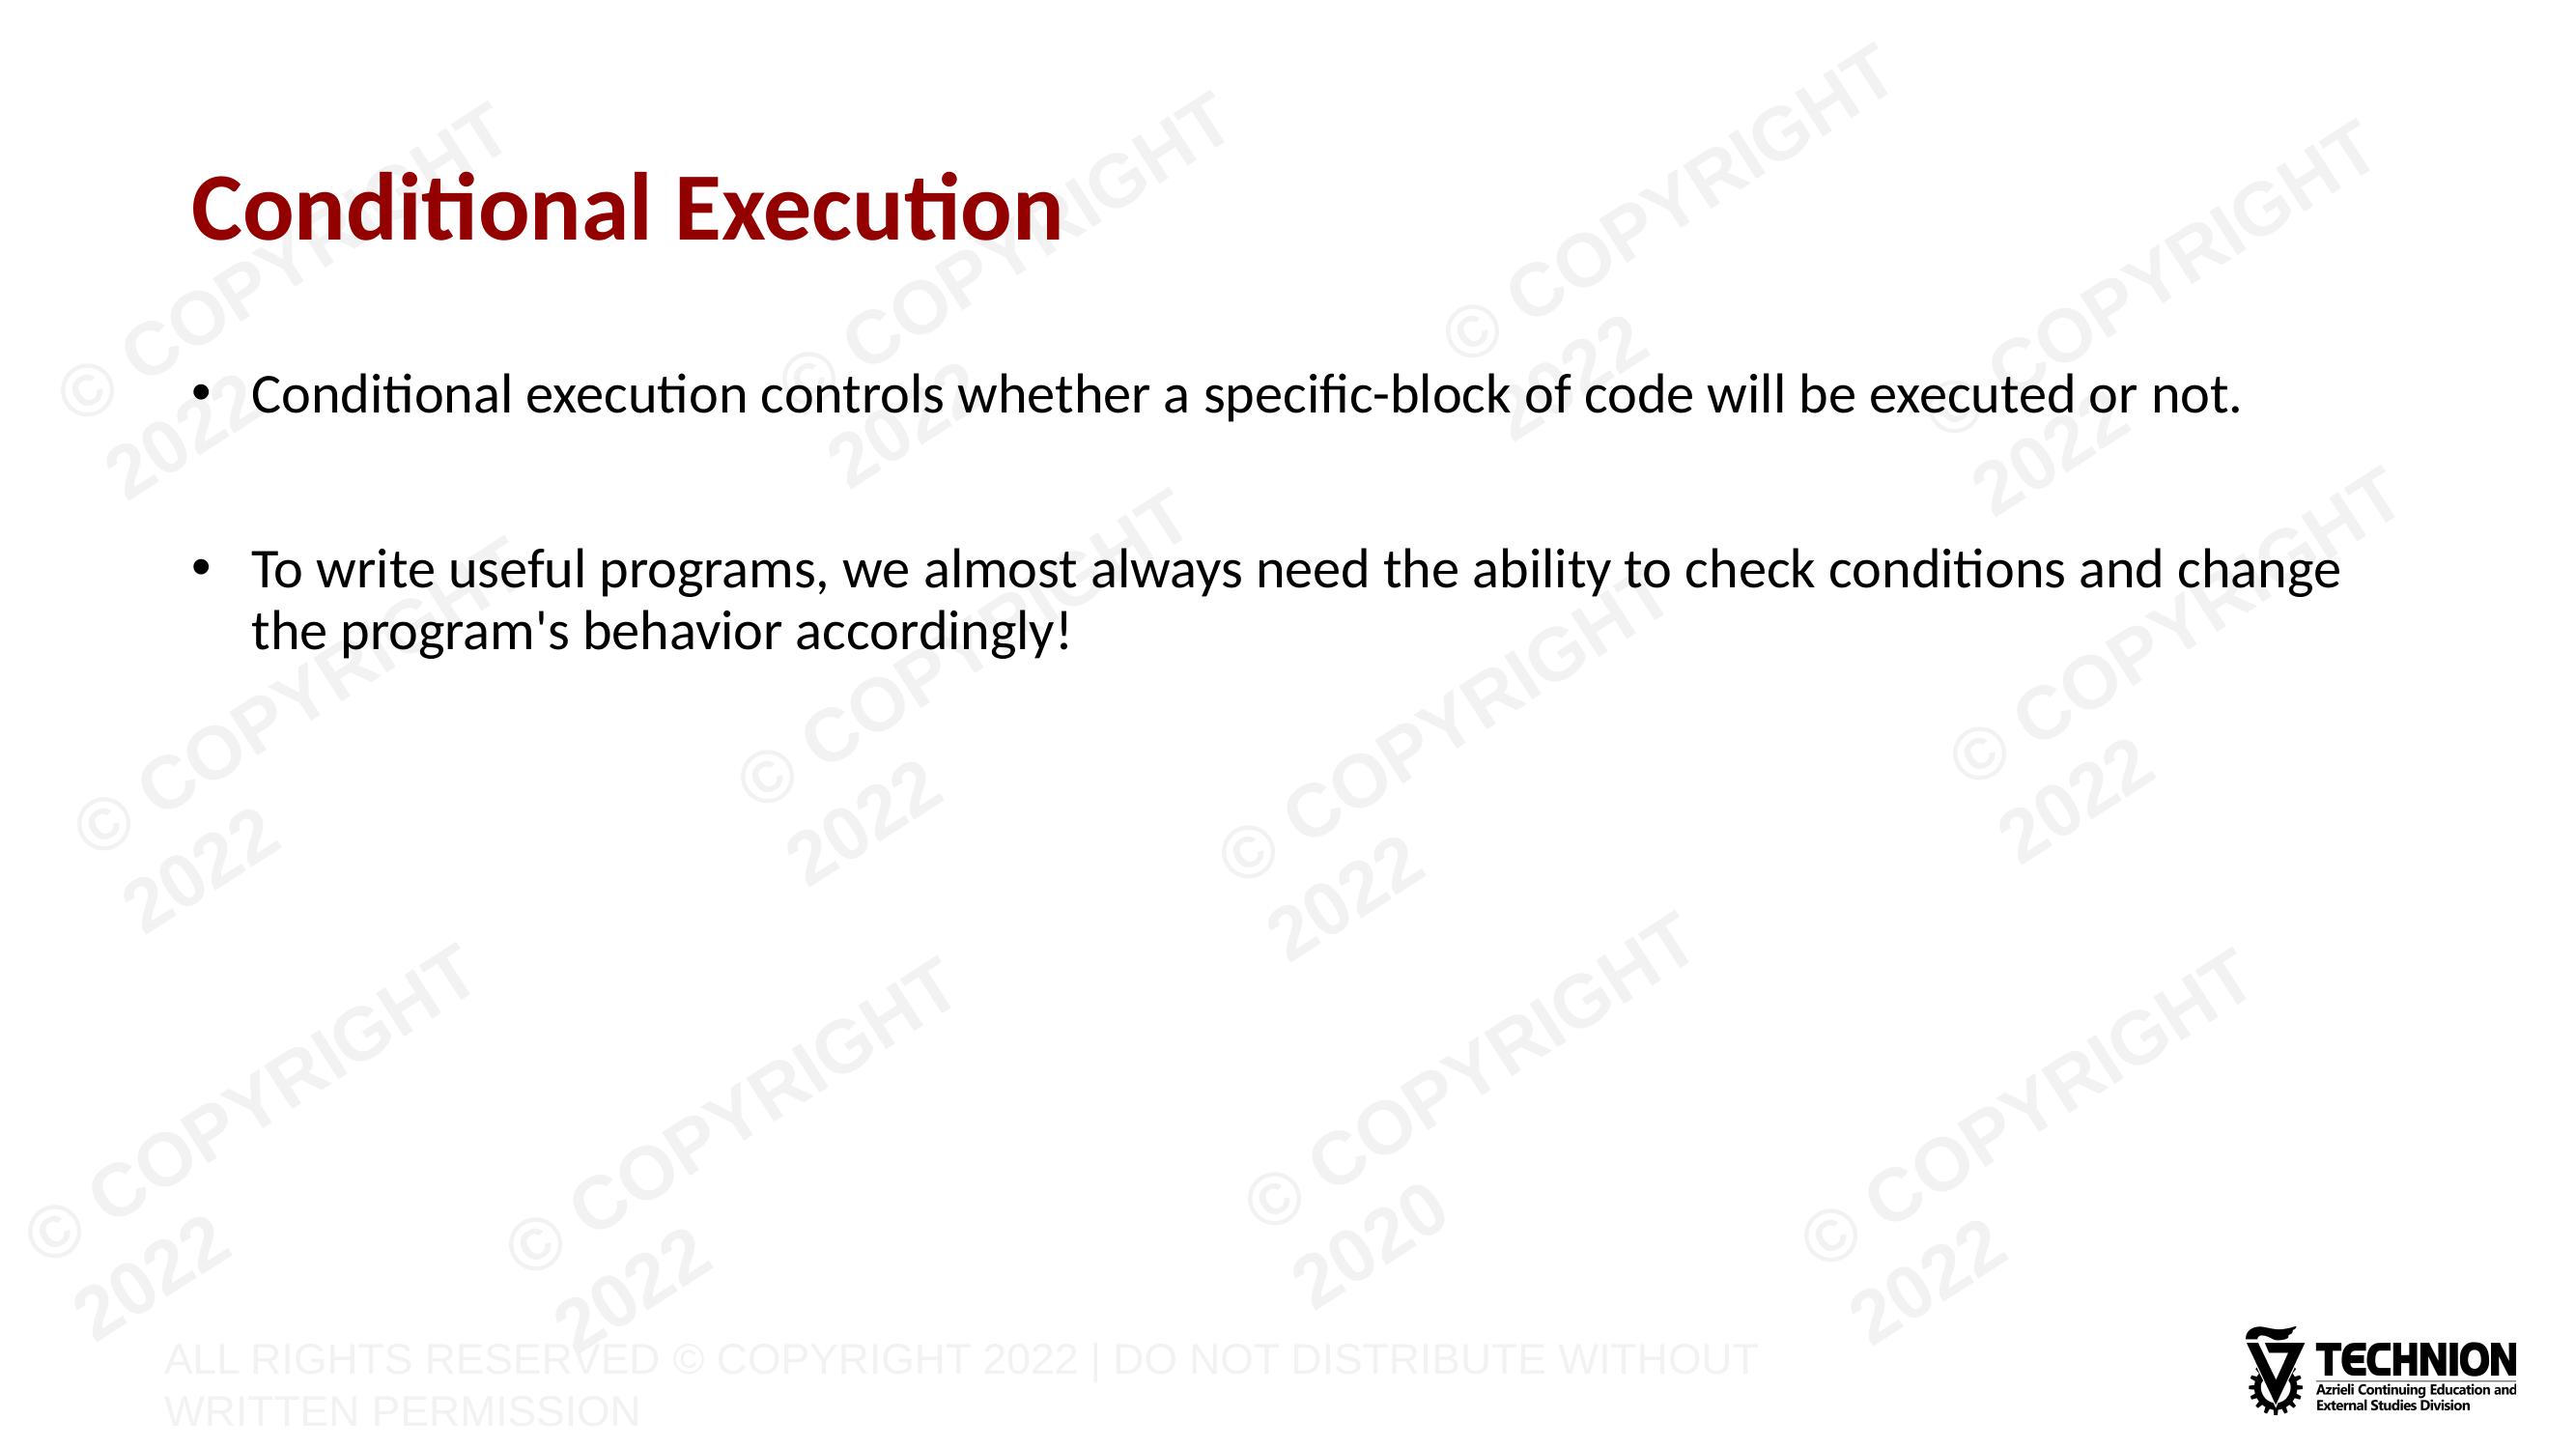

# Conditional Execution
Conditional execution controls whether a specific-block of code will be executed or not.

To write useful programs, we almost always need the ability to check conditions and change the program's behavior accordingly!